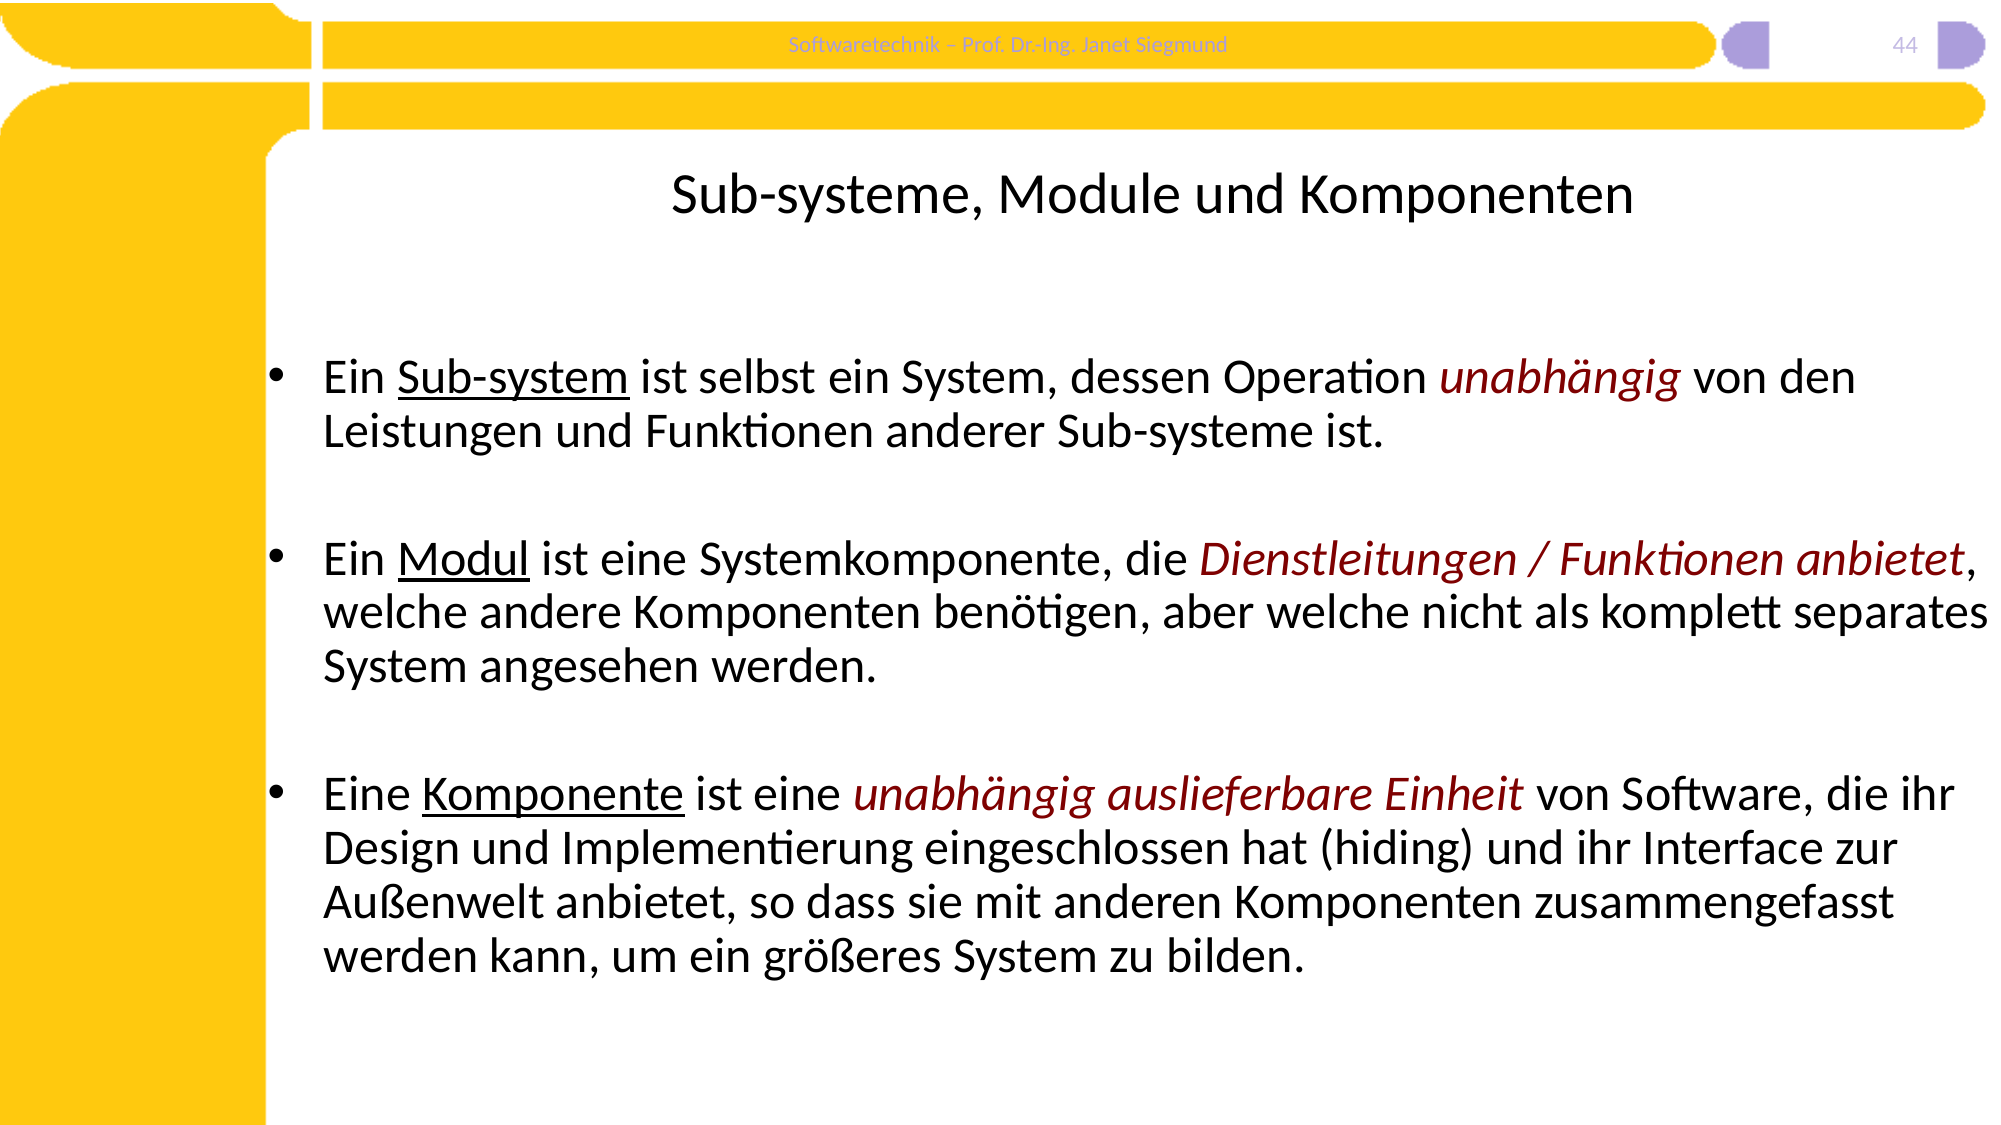

44
# Sub-systeme, Module und Komponenten
Ein Sub-system ist selbst ein System, dessen Operation unabhängig von den Leistungen und Funktionen anderer Sub-systeme ist.

Ein Modul ist eine Systemkomponente, die Dienstleitungen / Funktionen anbietet, welche andere Komponenten benötigen, aber welche nicht als komplett separates System angesehen werden.

Eine Komponente ist eine unabhängig auslieferbare Einheit von Software, die ihr Design und Implementierung eingeschlossen hat (hiding) und ihr Interface zur Außenwelt anbietet, so dass sie mit anderen Komponenten zusammengefasst werden kann, um ein größeres System zu bilden.